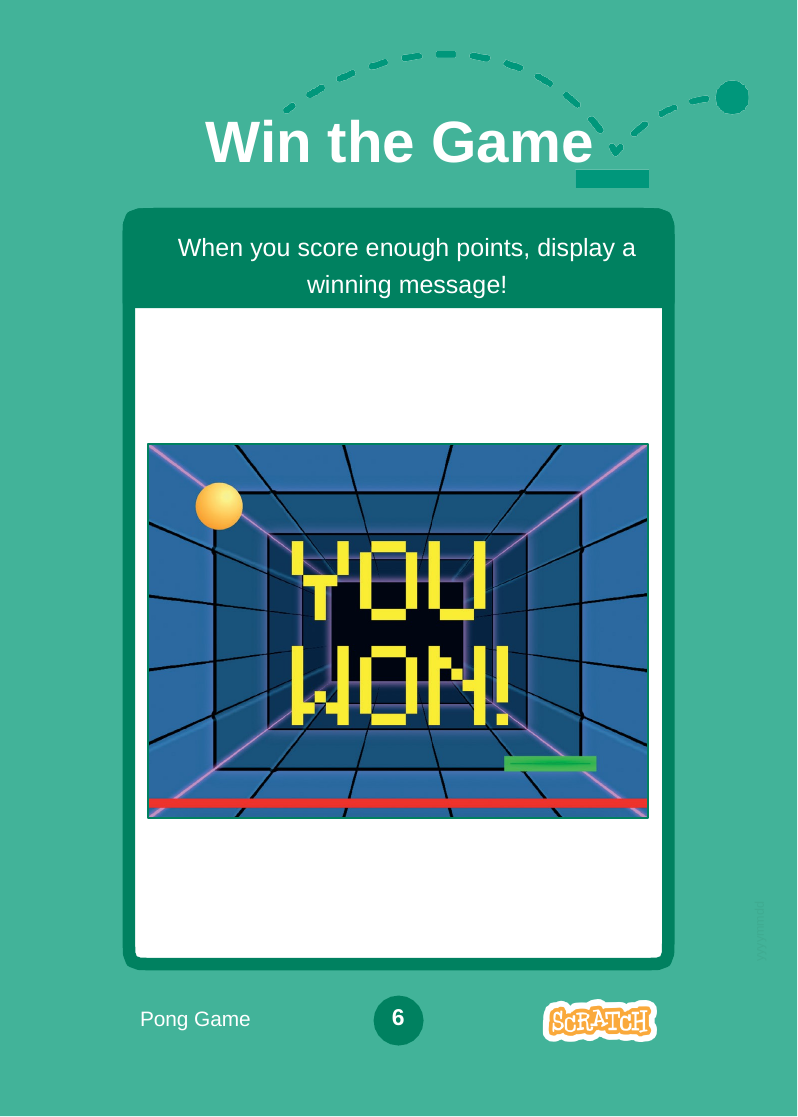

# Win the Game

When you score enough points, display a winning message!

yyyymmdd

6
Pong Game